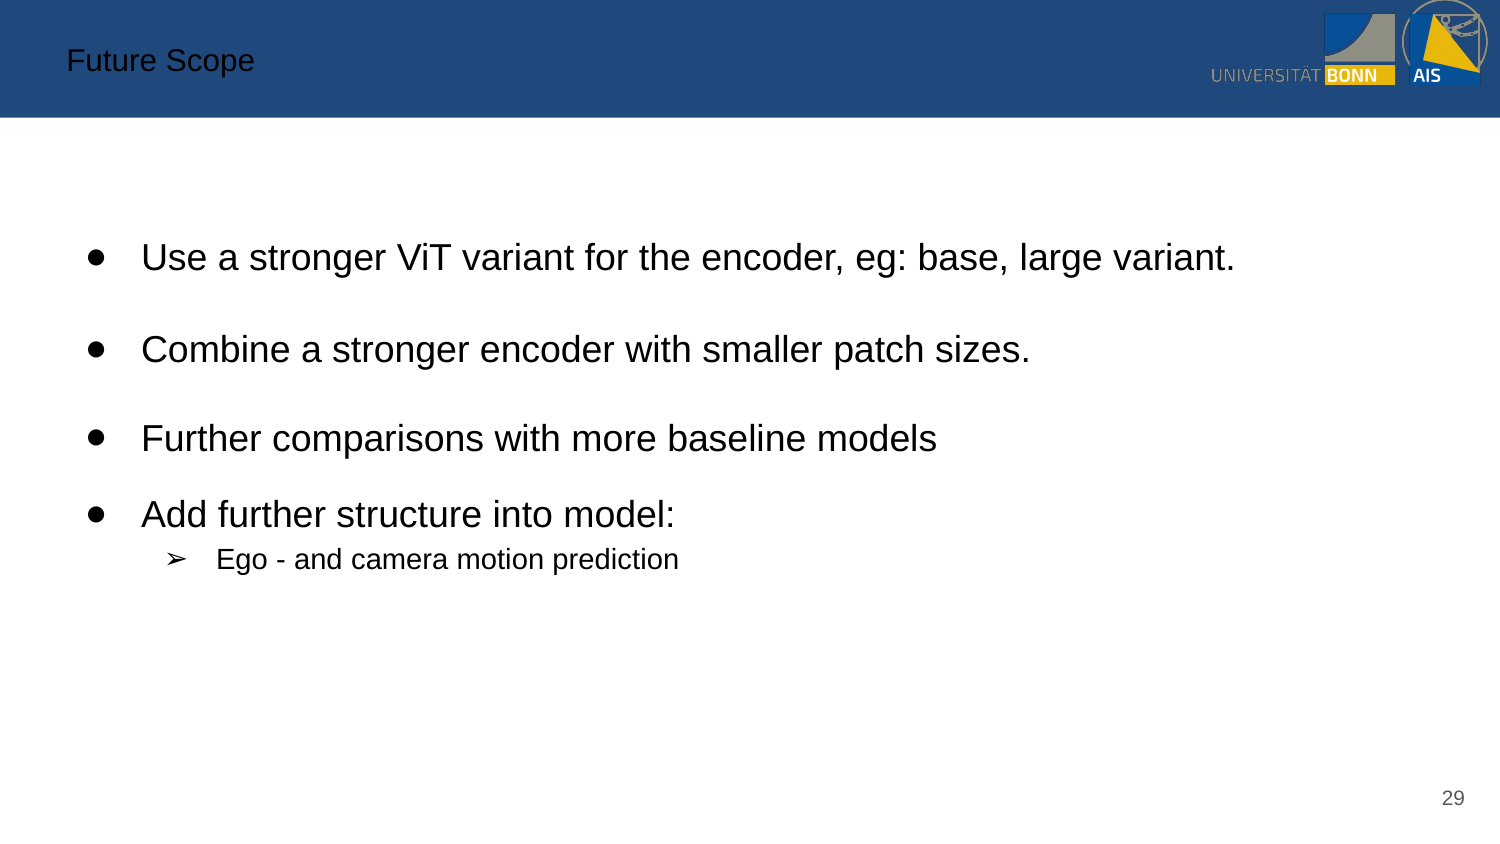

# Future Scope
Use a stronger ViT variant for the encoder, eg: base, large variant.
Combine a stronger encoder with smaller patch sizes.
Further comparisons with more baseline models
Add further structure into model:
Ego - and camera motion prediction
29